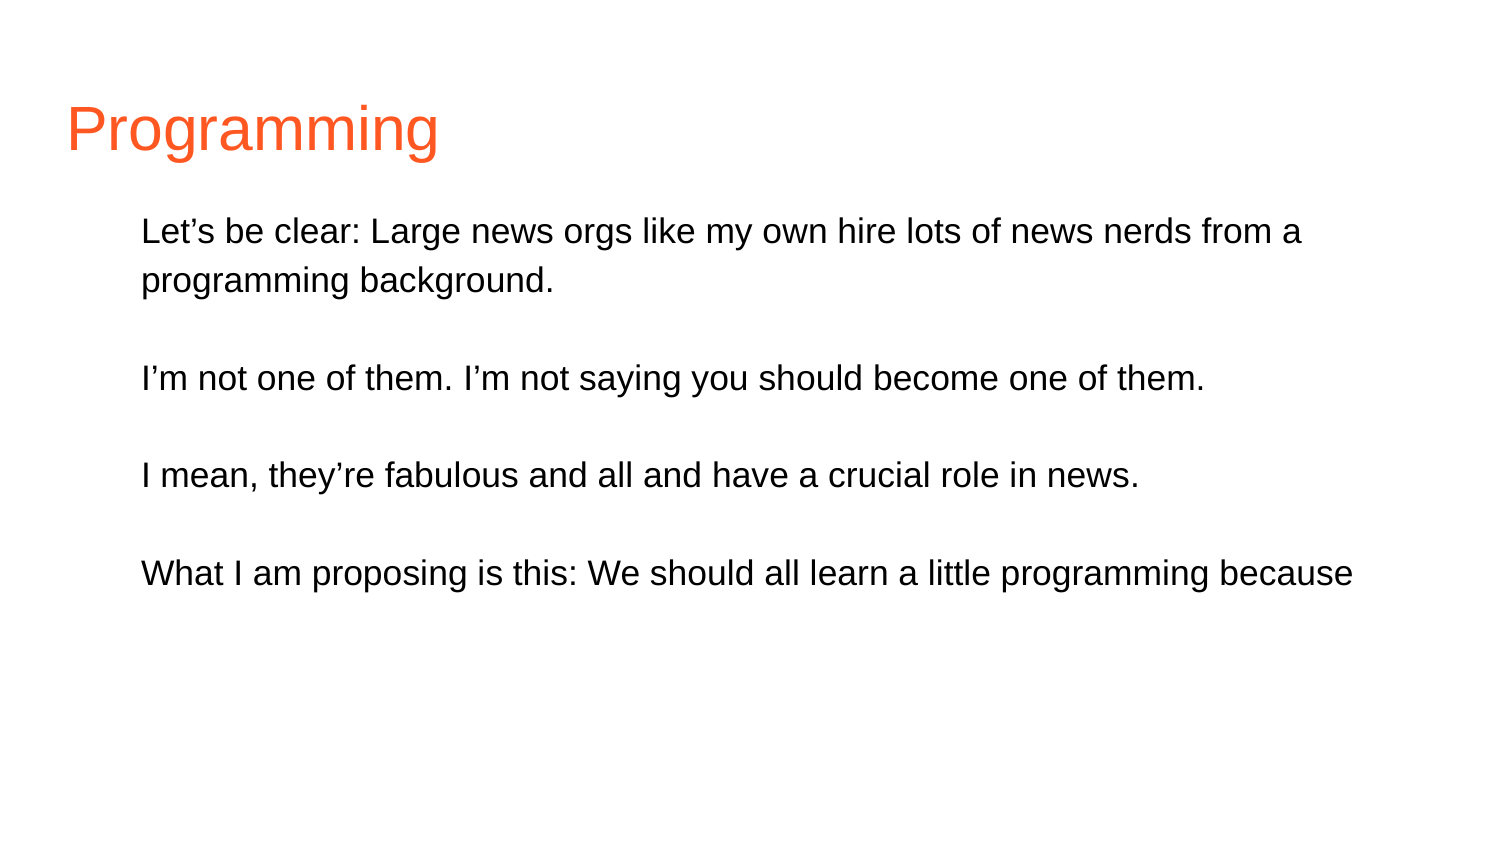

# Programming
Let’s be clear: Large news orgs like my own hire lots of news nerds from a programming background.

I’m not one of them. I’m not saying you should become one of them.

I mean, they’re fabulous and all and have a crucial role in news.

What I am proposing is this: We should all learn a little programming because